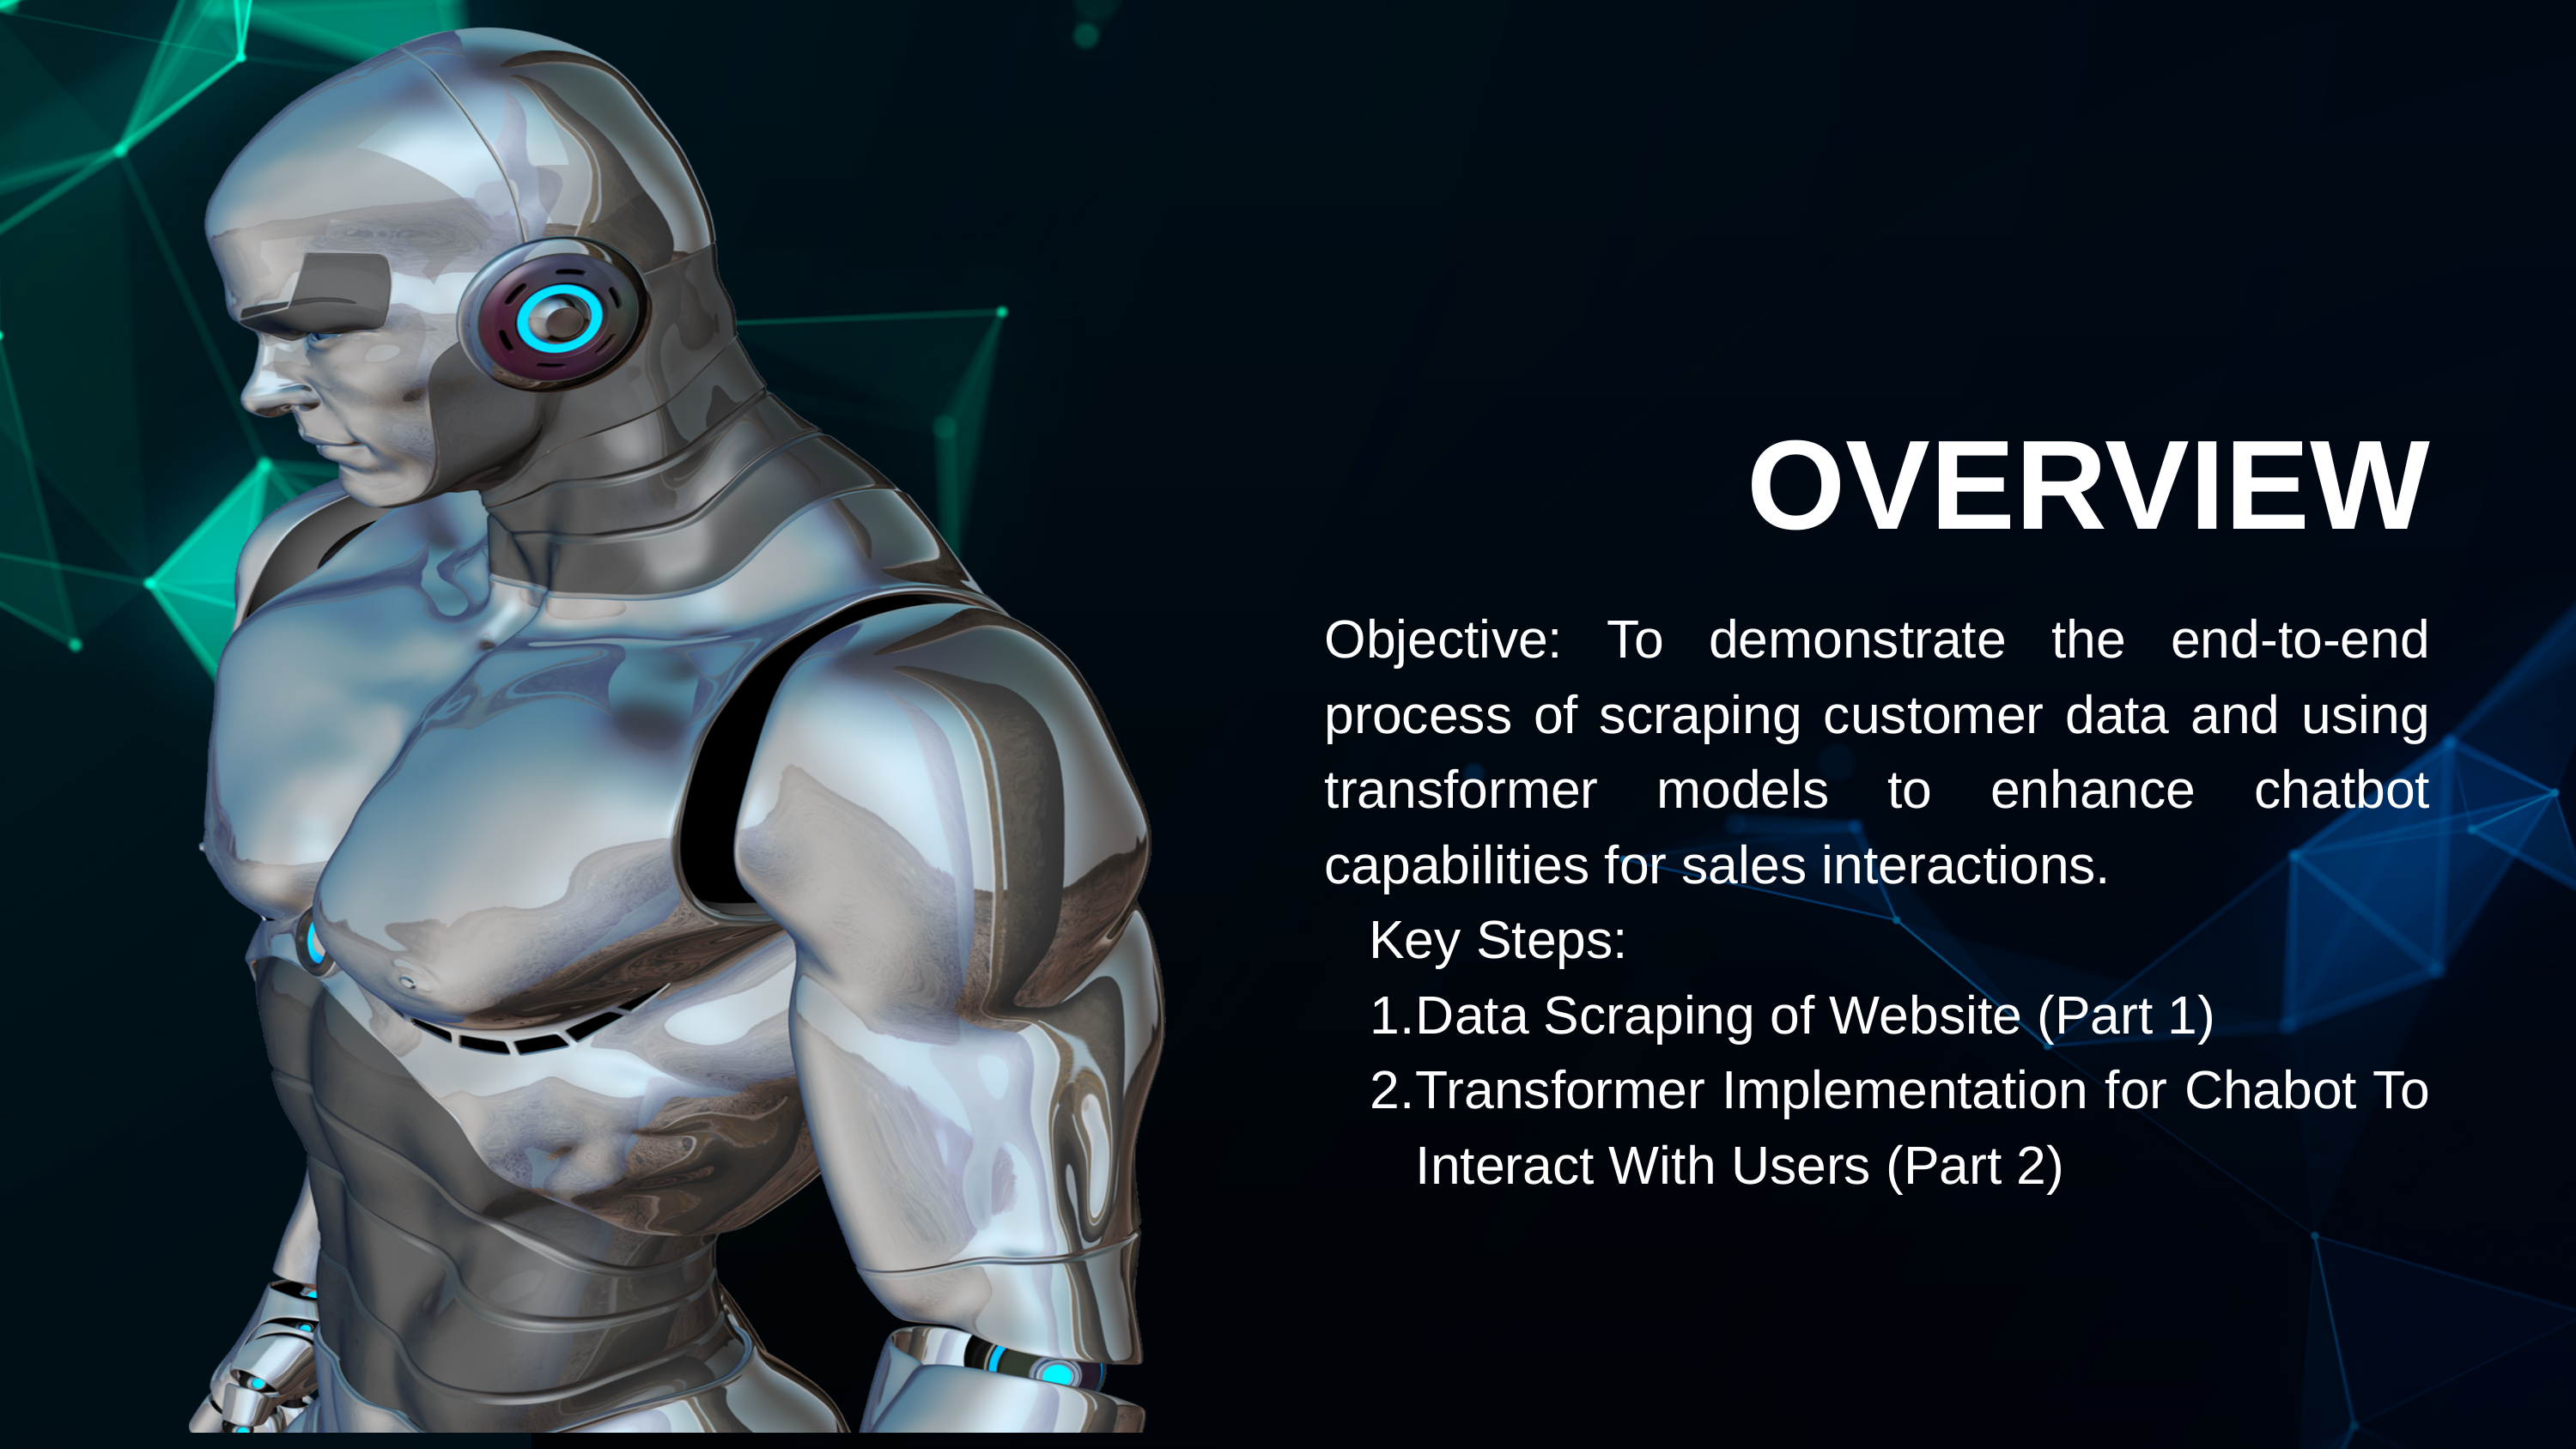

OVERVIEW
Objective: To demonstrate the end-to-end process of scraping customer data and using transformer models to enhance chatbot capabilities for sales interactions.
   Key Steps:
Data Scraping of Website (Part 1)
Transformer Implementation for Chabot To Interact With Users (Part 2)